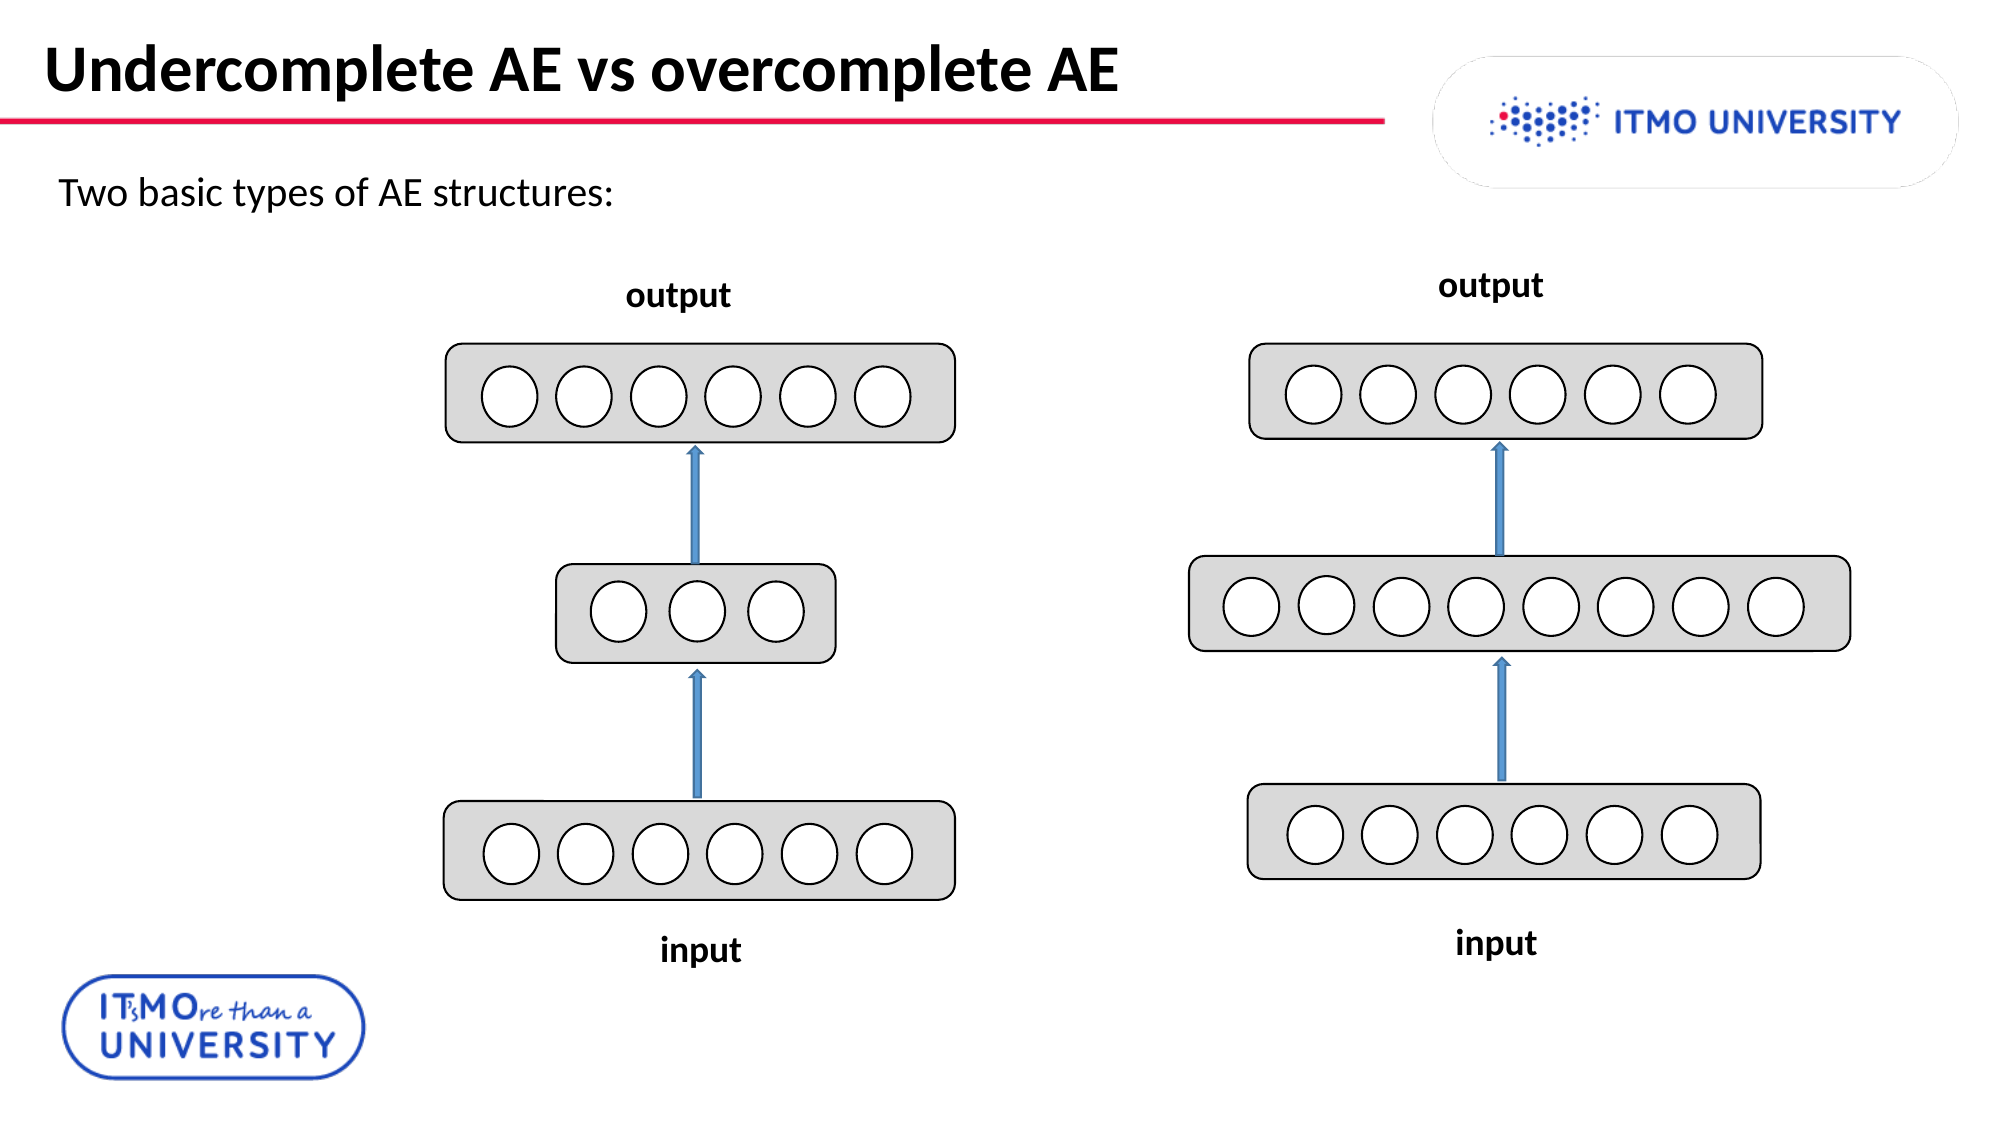

# Undercomplete AE vs overcomplete AE
Two basic types of AE structures:
output
output

input
input